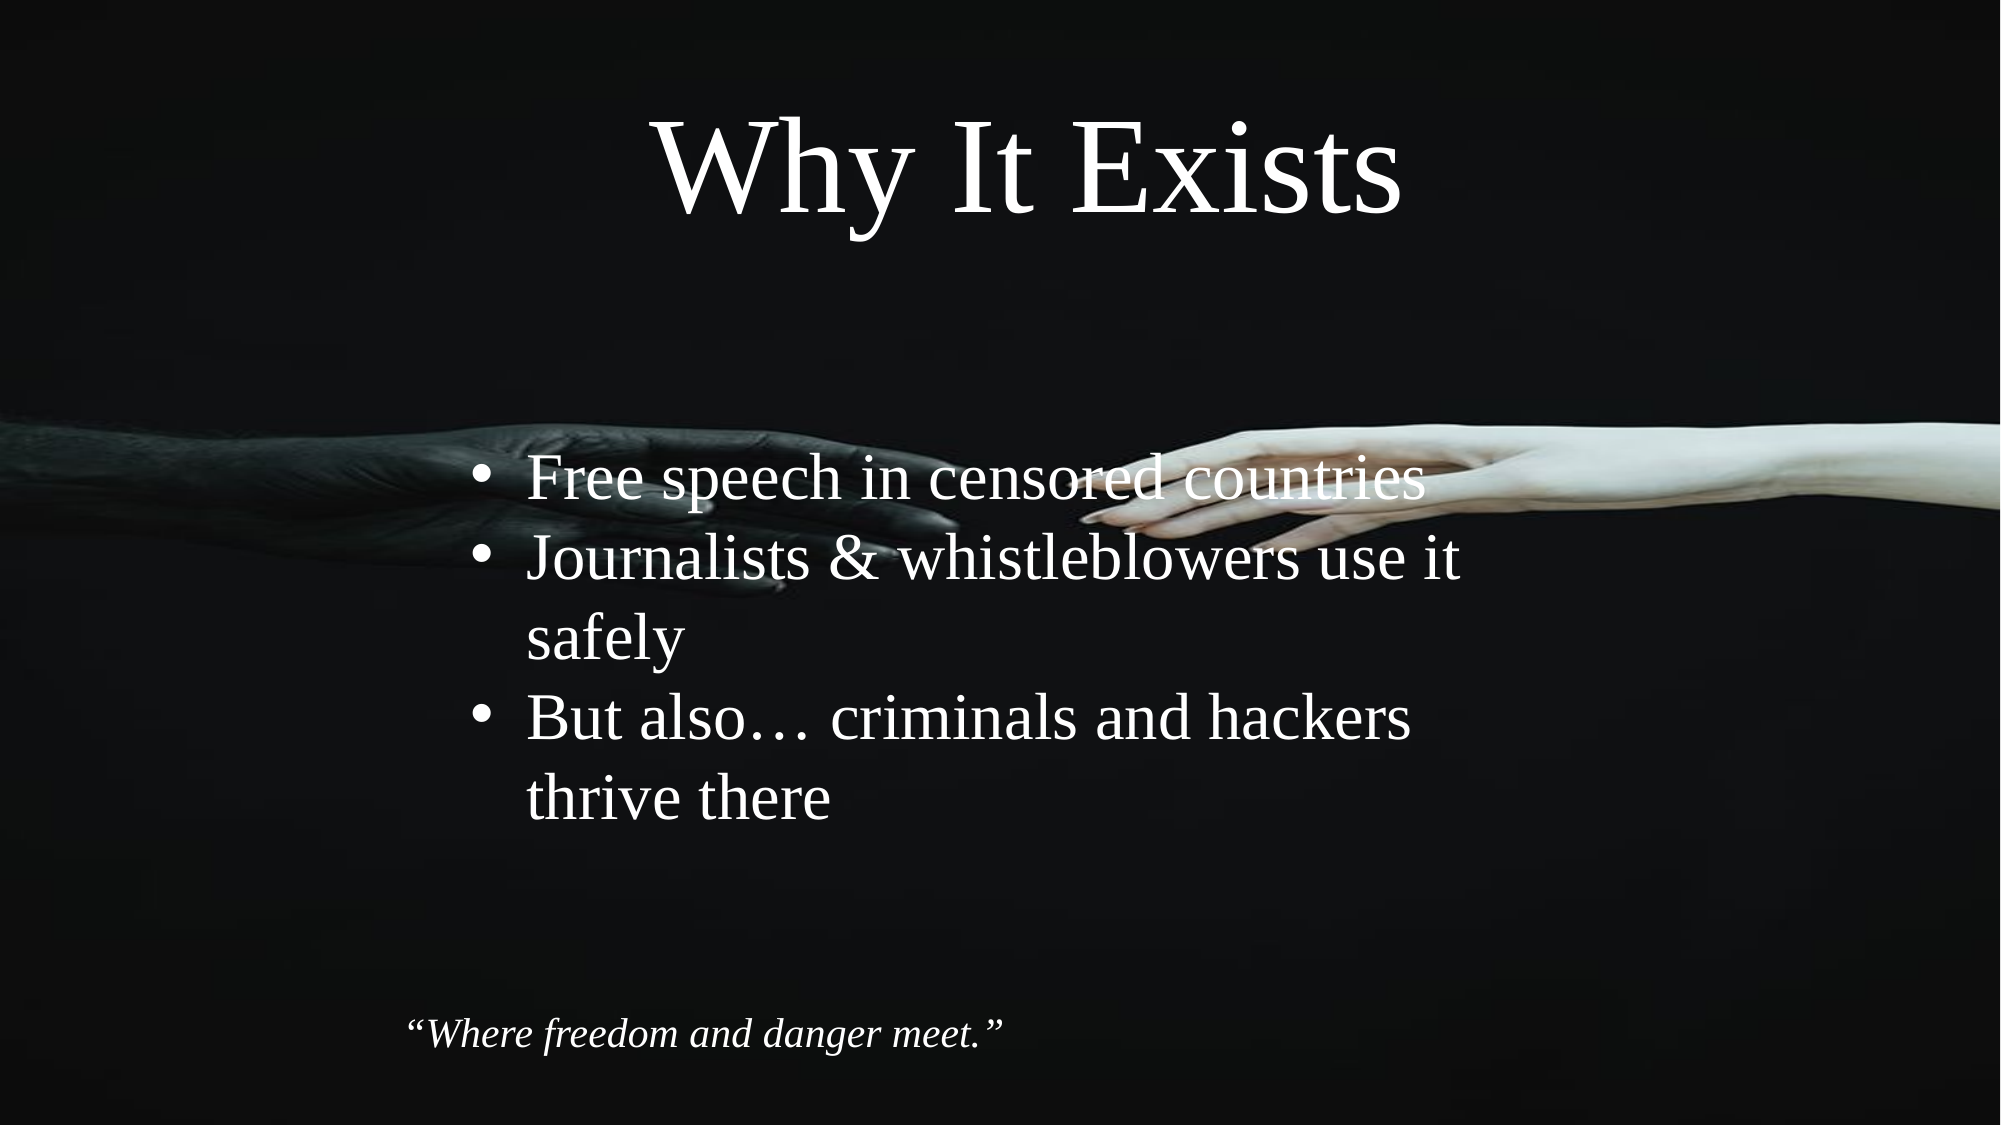

Why It Exists
Free speech in censored countries
Journalists & whistleblowers use it safely
But also… criminals and hackers thrive there
“Where freedom and danger meet.”